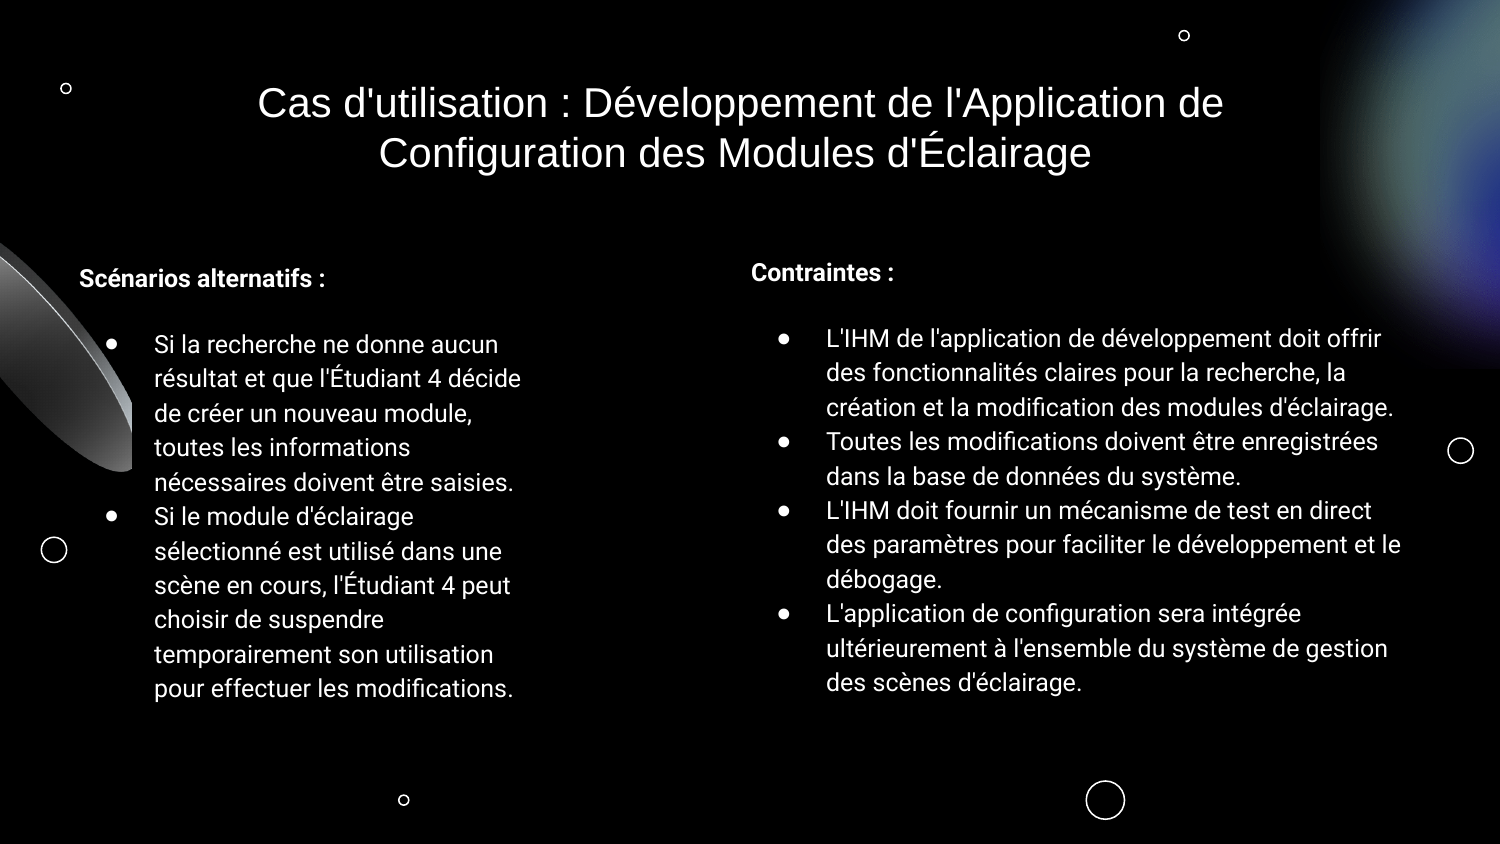

Cas d'utilisation : Développement de l'Application de Configuration des Modules d'Éclairage
Contraintes :
L'IHM de l'application de développement doit offrir des fonctionnalités claires pour la recherche, la création et la modification des modules d'éclairage.
Toutes les modifications doivent être enregistrées dans la base de données du système.
L'IHM doit fournir un mécanisme de test en direct des paramètres pour faciliter le développement et le débogage.
L'application de configuration sera intégrée ultérieurement à l'ensemble du système de gestion des scènes d'éclairage.
Scénarios alternatifs :
Si la recherche ne donne aucun résultat et que l'Étudiant 4 décide de créer un nouveau module, toutes les informations nécessaires doivent être saisies.
Si le module d'éclairage sélectionné est utilisé dans une scène en cours, l'Étudiant 4 peut choisir de suspendre temporairement son utilisation pour effectuer les modifications.